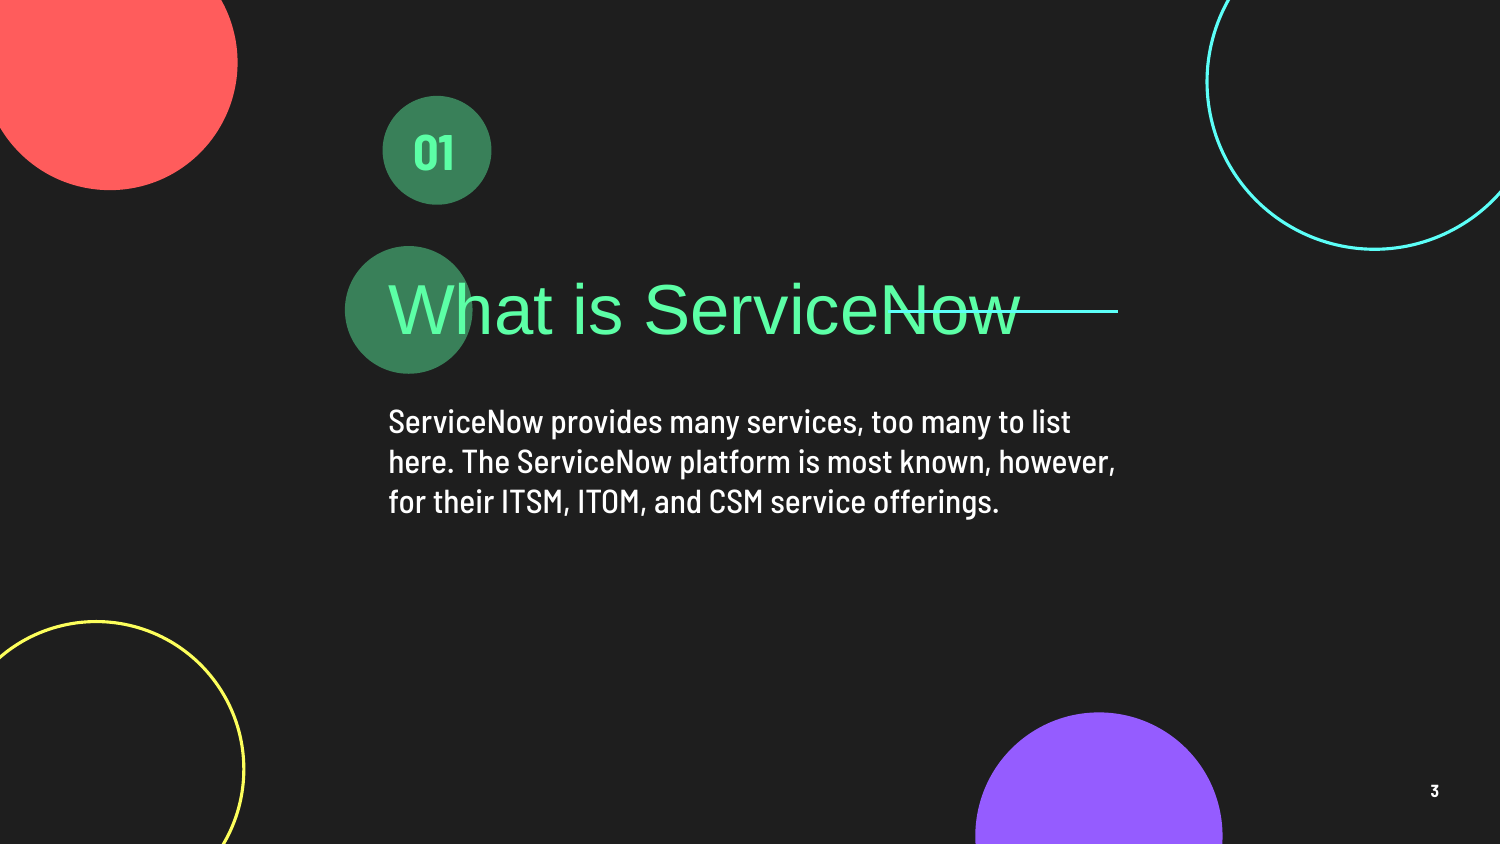

01

# What is ServiceNow
ServiceNow provides many services, too many to list here. The ServiceNow platform is most known, however, for their ITSM, ITOM, and CSM service offerings.

3